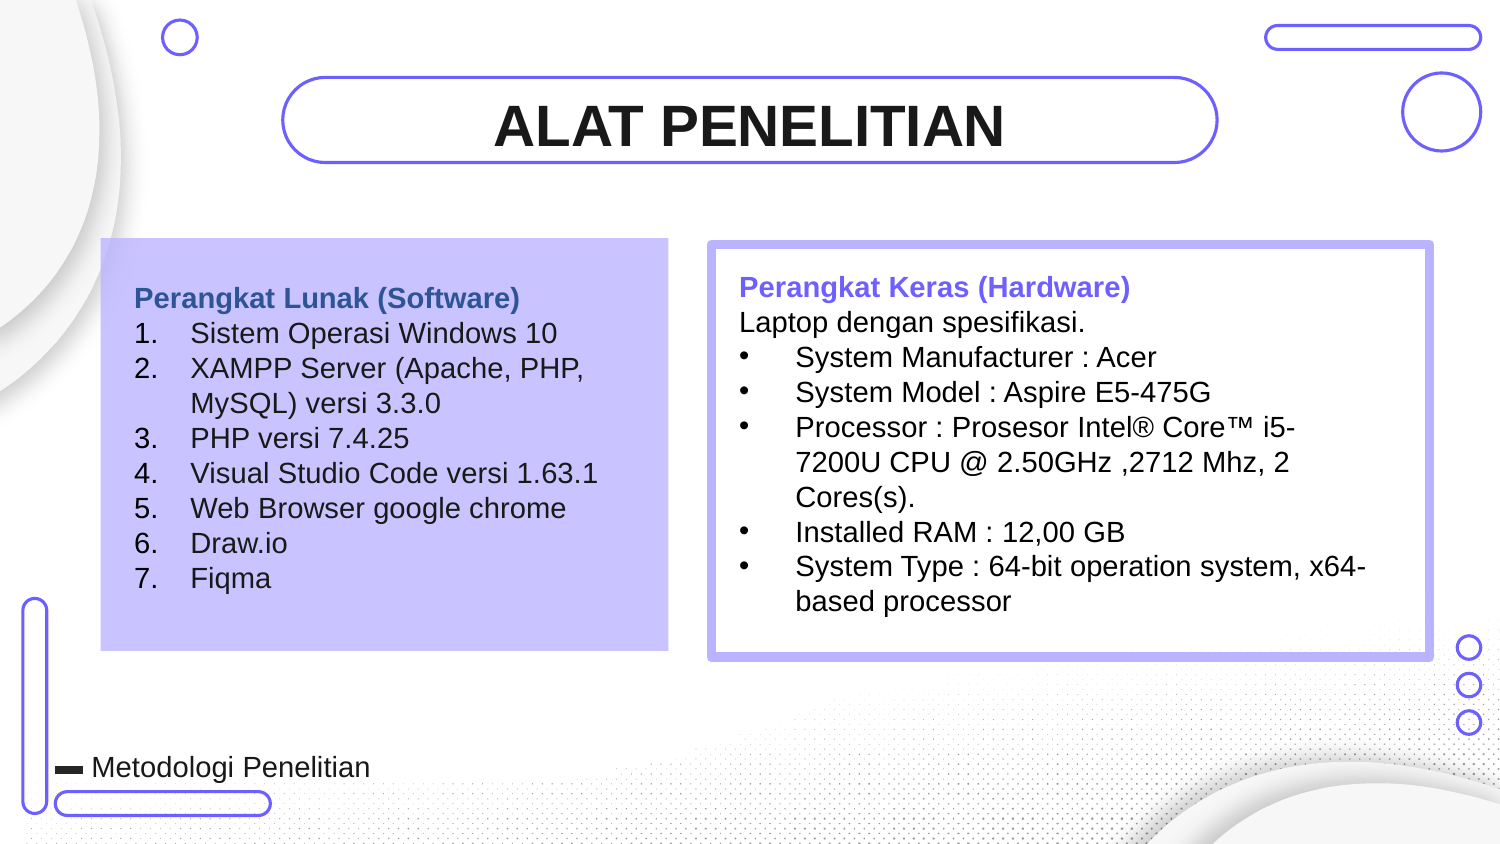

# ALAT PENELITIAN

Perangkat Lunak (Software)
Sistem Operasi Windows 10
XAMPP Server (Apache, PHP, MySQL) versi 3.3.0
PHP versi 7.4.25
Visual Studio Code versi 1.63.1
Web Browser google chrome
Draw.io
Fiqma

Perangkat Keras (Hardware)
Laptop dengan spesifikasi.
System Manufacturer : Acer
System Model : Aspire E5-475G
Processor : Prosesor Intel® Core™ i5-7200U CPU @ 2.50GHz ,2712 Mhz, 2 Cores(s).
Installed RAM : 12,00 GB
System Type : 64-bit operation system, x64-based processor

Metodologi Penelitian

2022